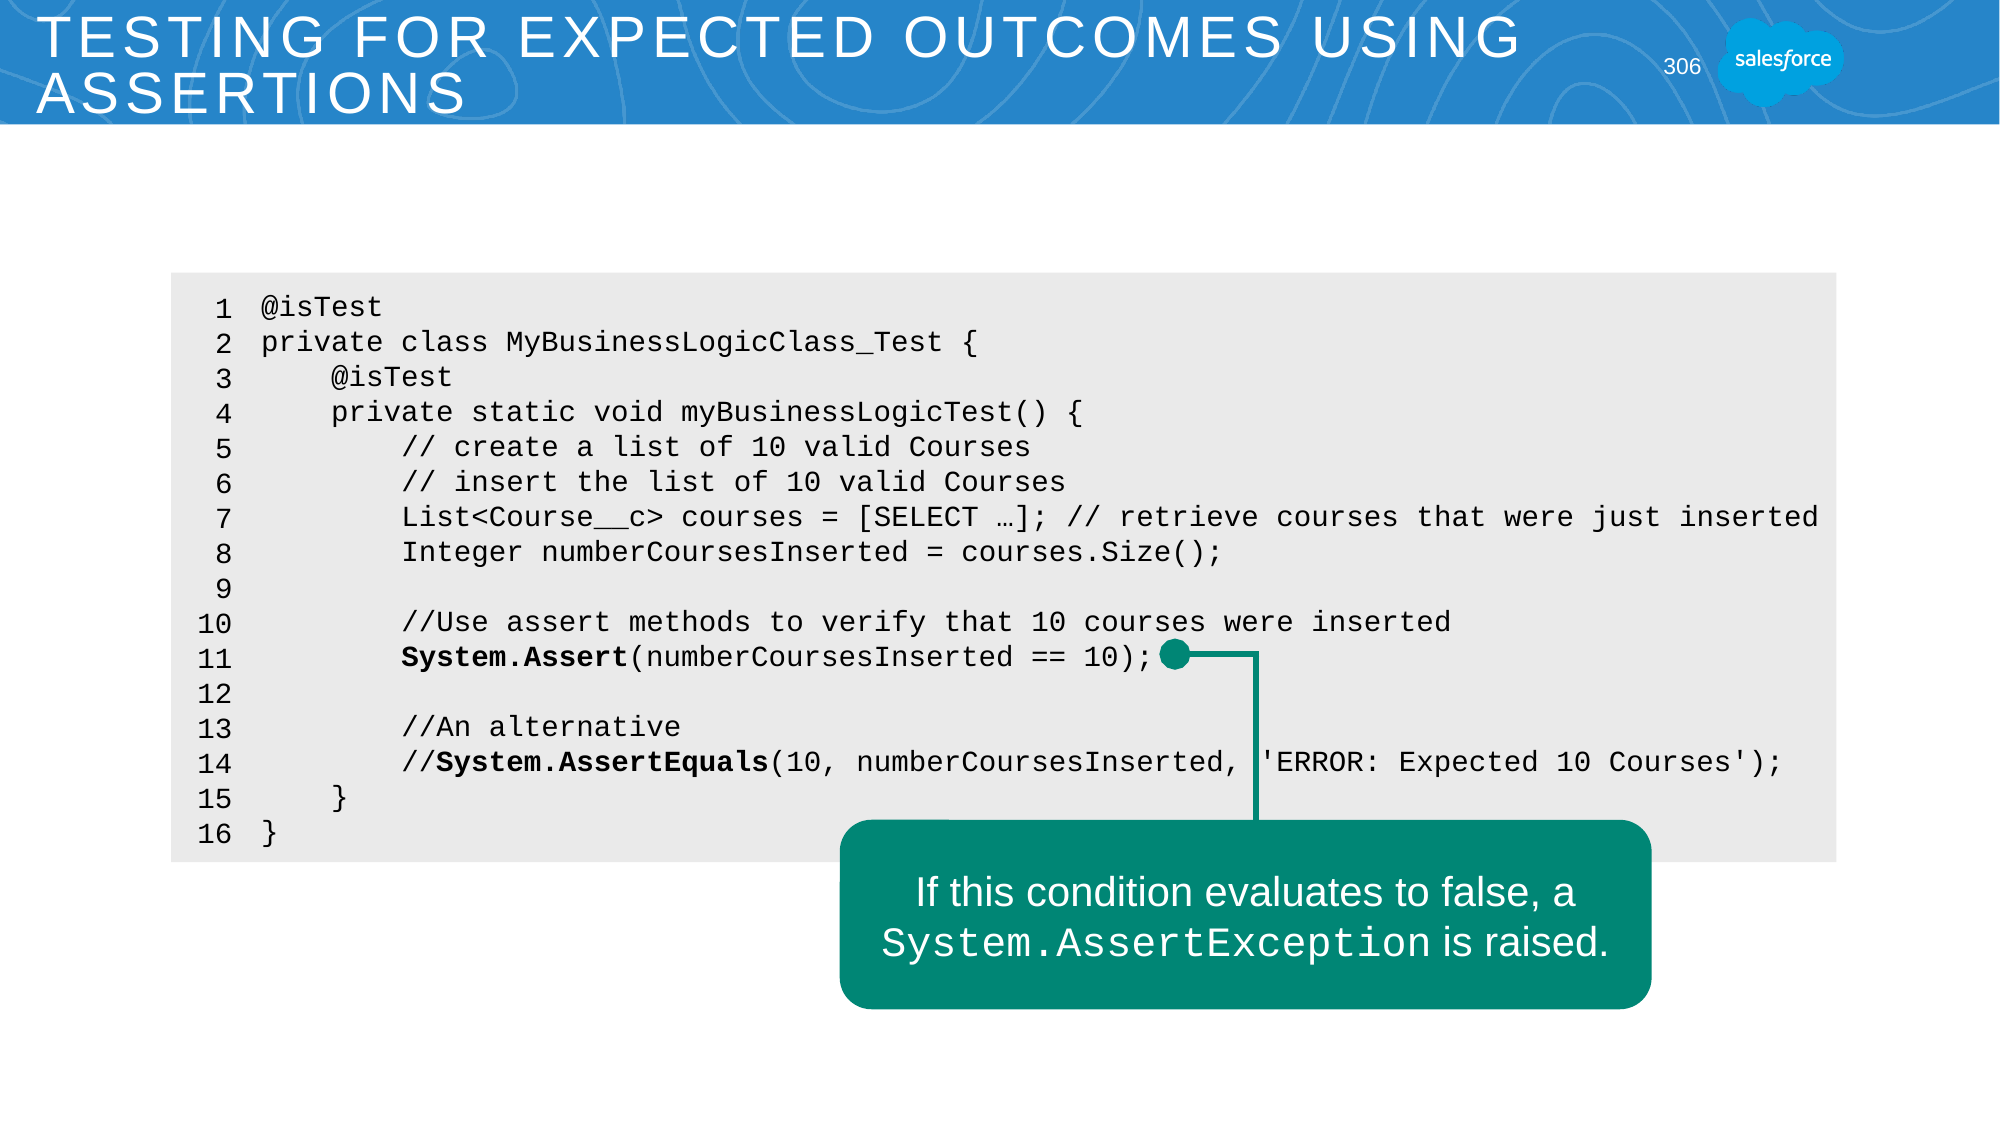

# Testing for Expected Outcomes Using Assertions
306
@isTest
private class MyBusinessLogicClass_Test {
    @isTest
    private static void myBusinessLogicTest() {
        // create a list of 10 valid Courses
        // insert the list of 10 valid Courses
        List<Course__c> courses = [SELECT …]; // retrieve courses that were just inserted
        Integer numberCoursesInserted = courses.Size();

        //Use assert methods to verify that 10 courses were inserted
        System.Assert(numberCoursesInserted == 10);

        //An alternative
        //System.AssertEquals(10, numberCoursesInserted, 'ERROR: Expected 10 Courses');
    }
}
1
2
3
4
5
6
7
8
9
10
11
12
13
14
15
16
If this condition evaluates to false, a System.AssertException is raised.